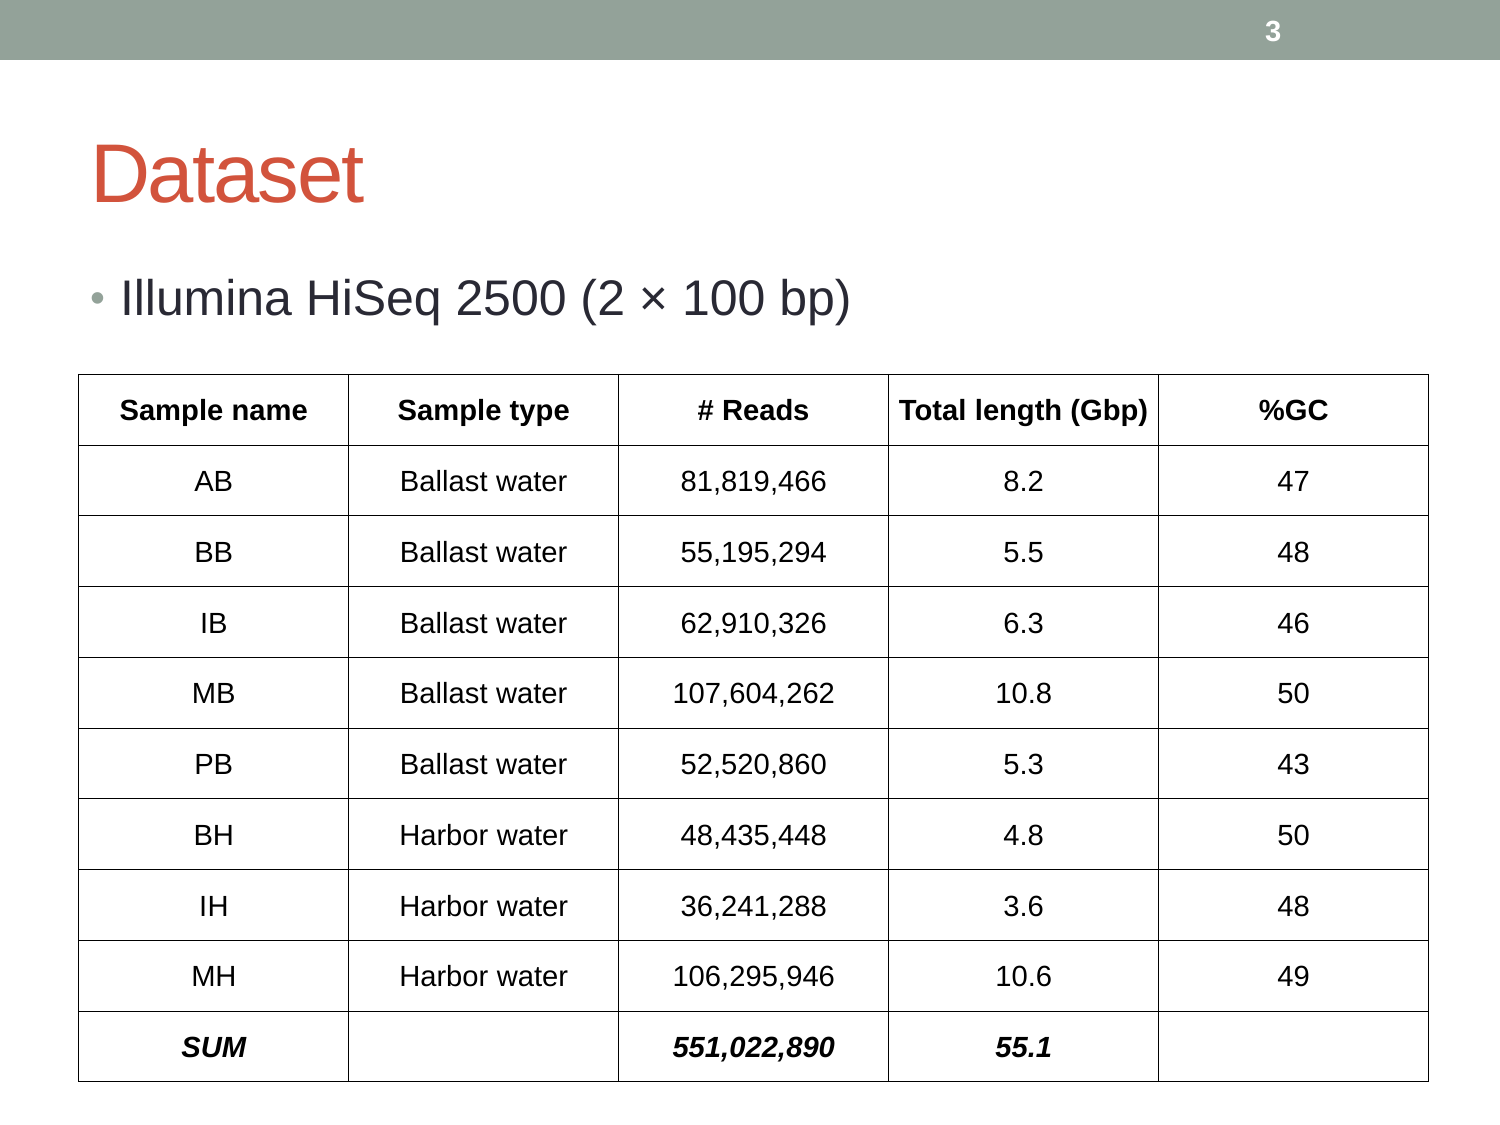

3
# Dataset
Illumina HiSeq 2500 (2 × 100 bp)
| Sample name | Sample type | # Reads | Total length (Gbp) | %GC |
| --- | --- | --- | --- | --- |
| AB | Ballast water | 81,819,466 | 8.2 | 47 |
| BB | Ballast water | 55,195,294 | 5.5 | 48 |
| IB | Ballast water | 62,910,326 | 6.3 | 46 |
| MB | Ballast water | 107,604,262 | 10.8 | 50 |
| PB | Ballast water | 52,520,860 | 5.3 | 43 |
| BH | Harbor water | 48,435,448 | 4.8 | 50 |
| IH | Harbor water | 36,241,288 | 3.6 | 48 |
| MH | Harbor water | 106,295,946 | 10.6 | 49 |
| SUM |  | 551,022,890 | 55.1 |  |